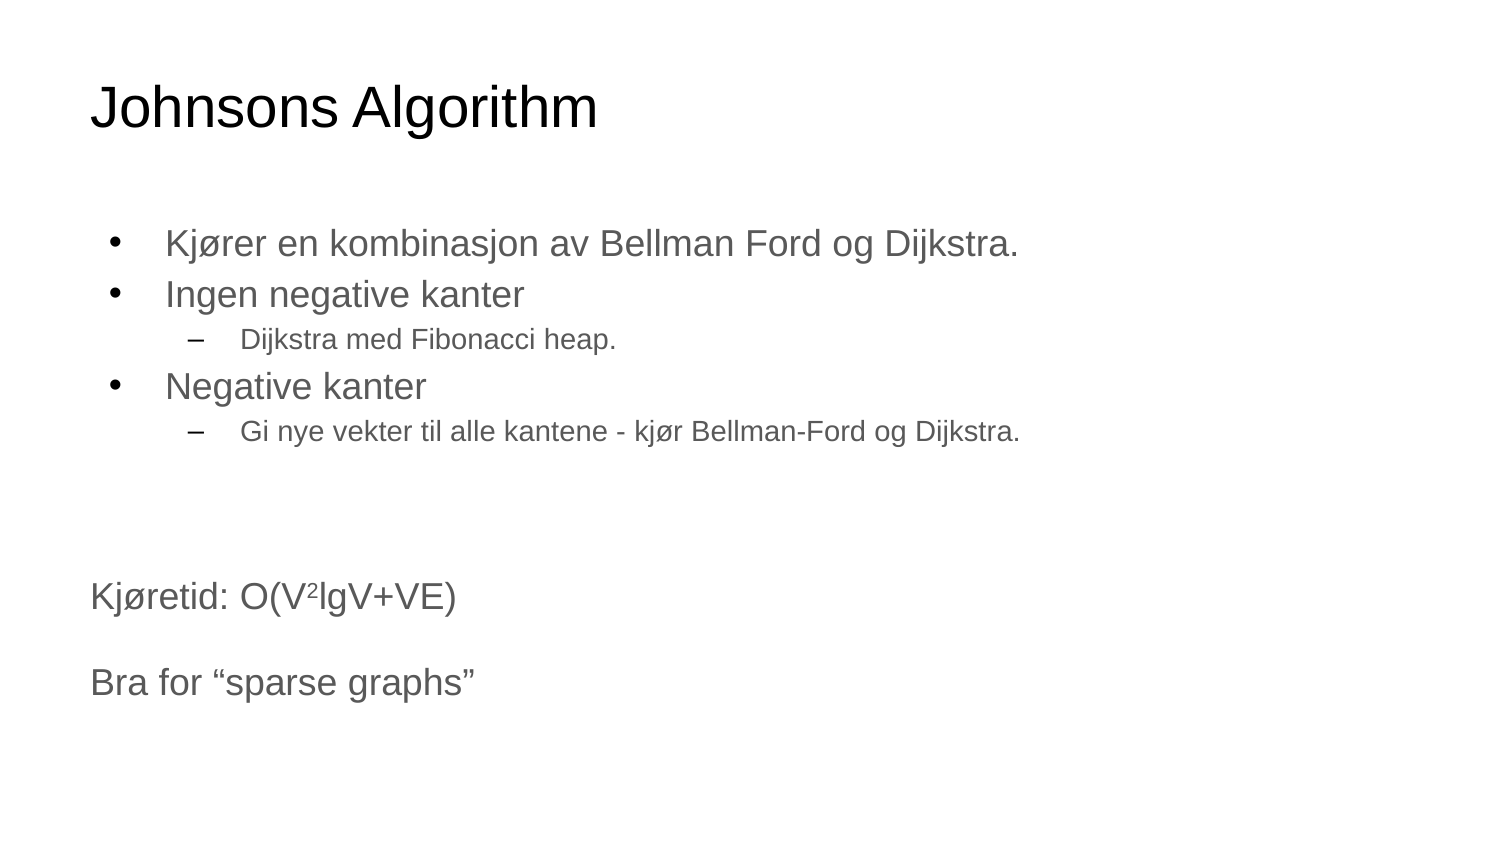

# Johnsons Algorithm
Kjører en kombinasjon av Bellman Ford og Dijkstra.
Ingen negative kanter
Dijkstra med Fibonacci heap.
Negative kanter
Gi nye vekter til alle kantene - kjør Bellman-Ford og Dijkstra.

Kjøretid: O(V2lgV+VE)
Bra for “sparse graphs”